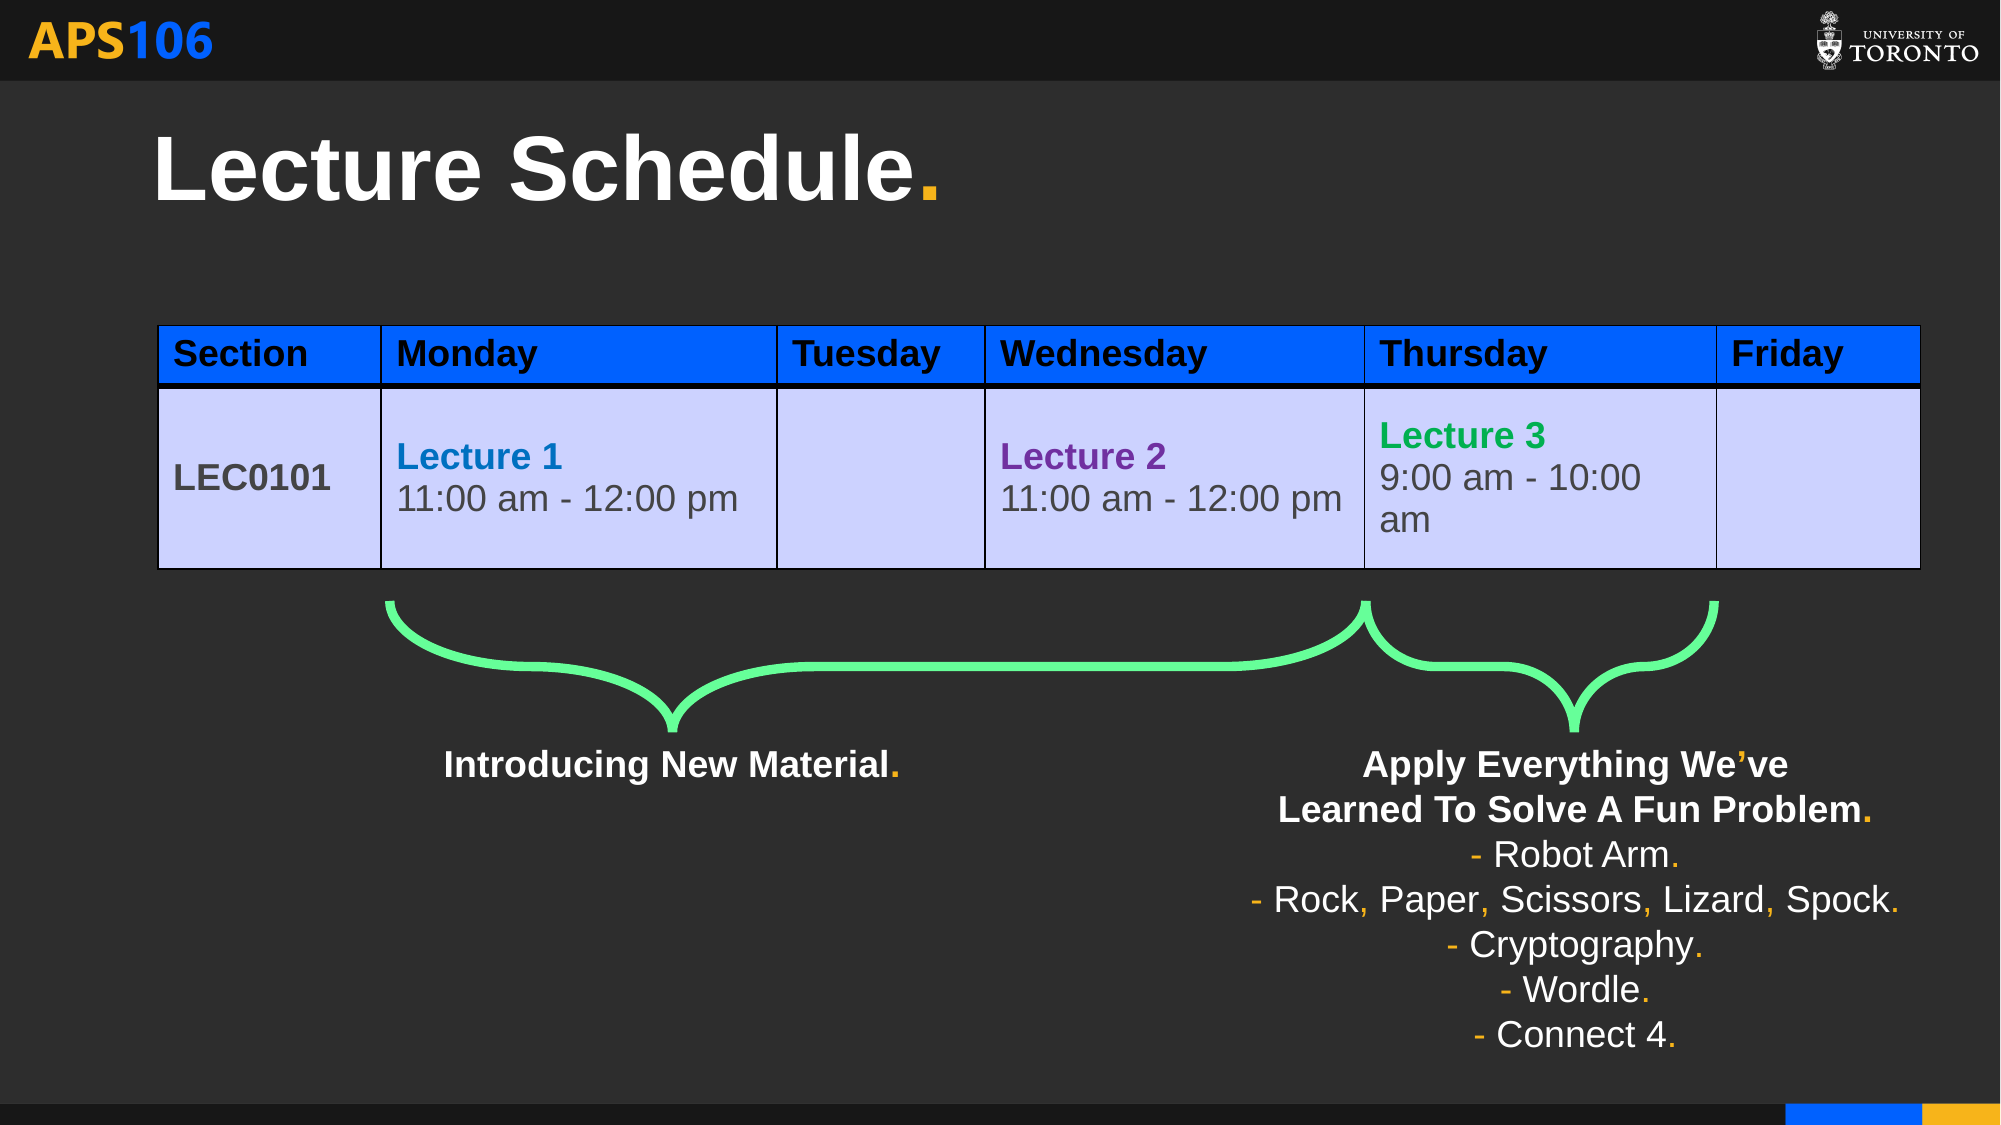

# Lecture Schedule.

| Section | Monday | Tuesday | Wednesday | Thursday | Friday |
| --- | --- | --- | --- | --- | --- |
| LEC0101 | Lecture 1 11:00 am - 12:00 pm |  | Lecture 2 11:00 am - 12:00 pm | Lecture 3 9:00 am - 10:00 am |  |

Introducing New Material.
Apply Everything We’ve
Learned To Solve A Fun Problem.
- Robot Arm.
- Rock, Paper, Scissors, Lizard, Spock.
- Cryptography.
- Wordle.
- Connect 4.